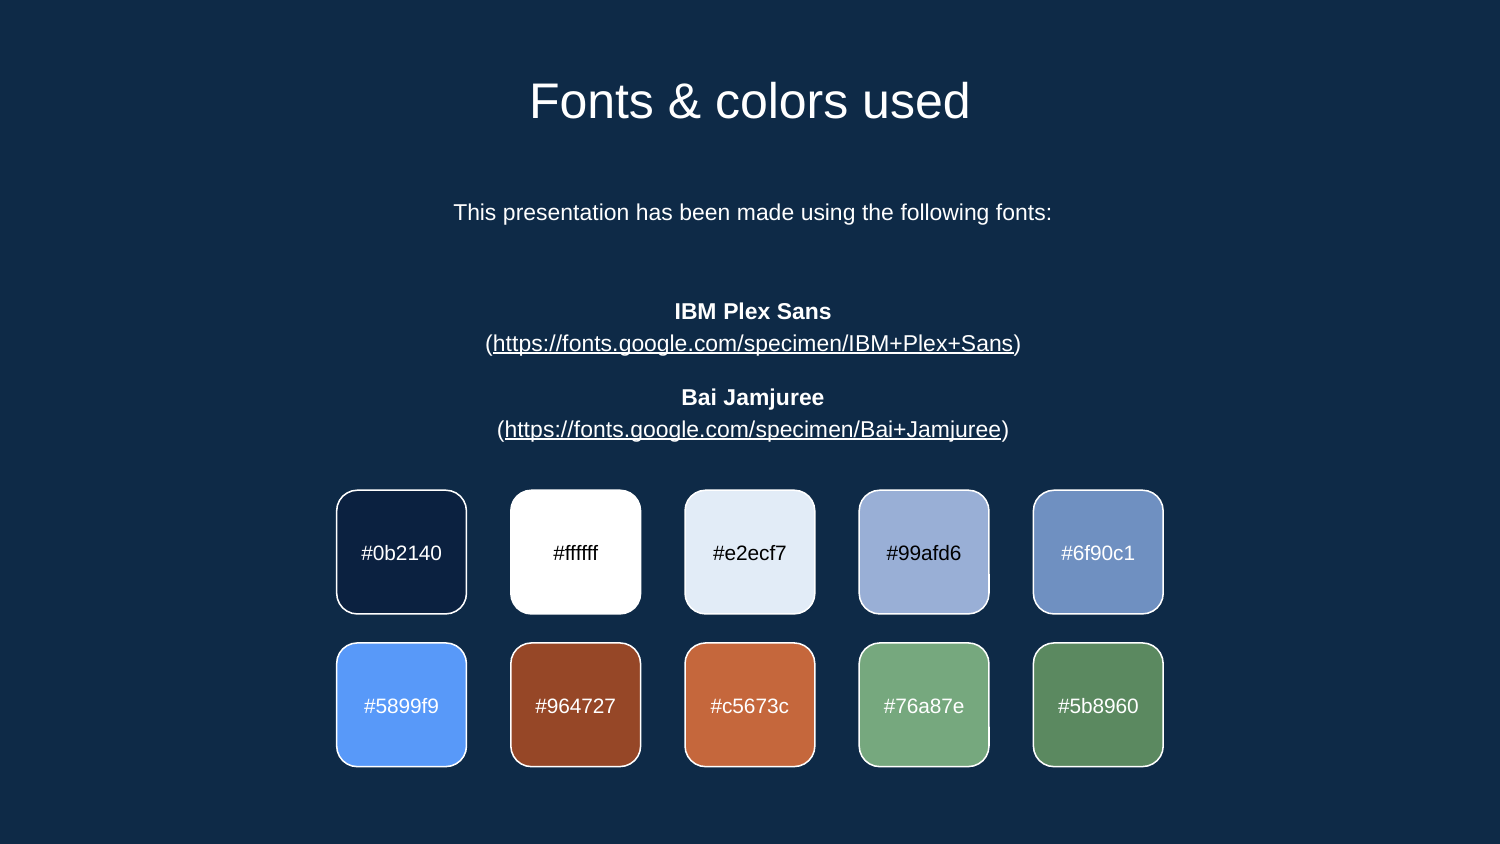

# Fonts & colors used
This presentation has been made using the following fonts:

IBM Plex Sans
(https://fonts.google.com/specimen/IBM+Plex+Sans)

Bai Jamjuree
(https://fonts.google.com/specimen/Bai+Jamjuree)

#0b2140
#ffffff
#e2ecf7
#99afd6
#6f90c1

#5899f9
#964727
#c5673c
#76a87e
#5b8960